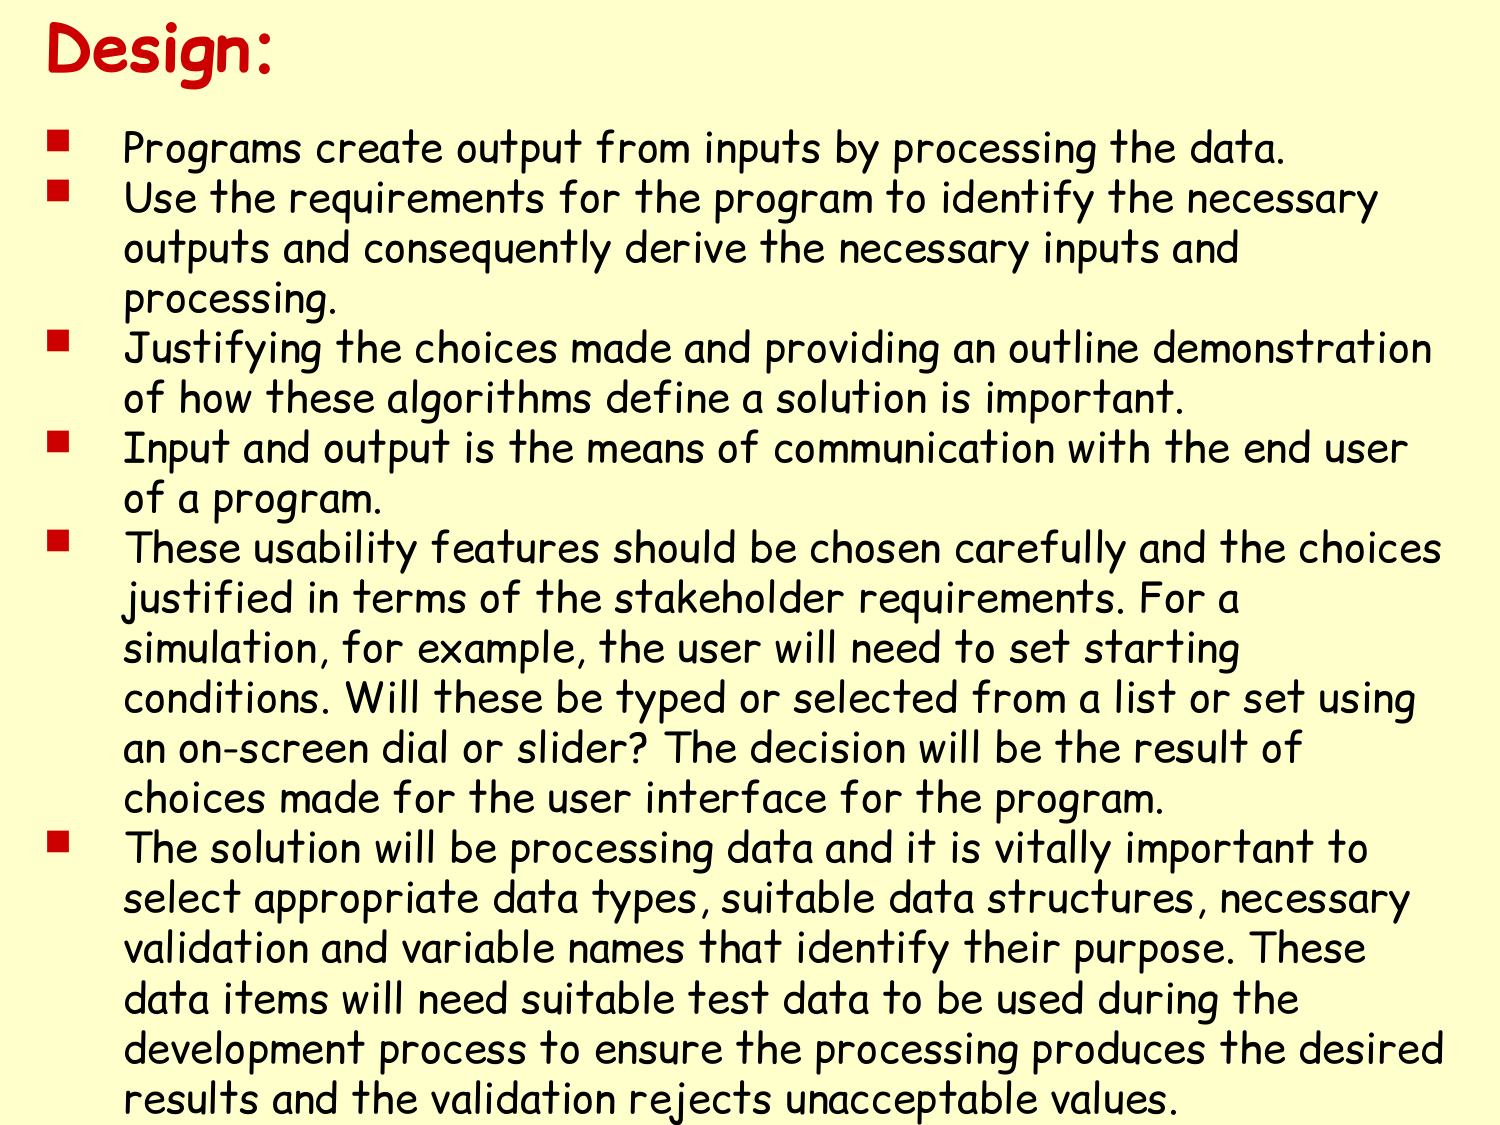

# Design:
Programs create output from inputs by processing the data.
Use the requirements for the program to identify the necessary outputs and consequently derive the necessary inputs and processing.
Justifying the choices made and providing an outline demonstration of how these algorithms define a solution is important.
Input and output is the means of communication with the end user of a program.
These usability features should be chosen carefully and the choices justified in terms of the stakeholder requirements. For a simulation, for example, the user will need to set starting conditions. Will these be typed or selected from a list or set using an on-screen dial or slider? The decision will be the result of choices made for the user interface for the program.
The solution will be processing data and it is vitally important to select appropriate data types, suitable data structures, necessary validation and variable names that identify their purpose. These data items will need suitable test data to be used during the development process to ensure the processing produces the desired results and the validation rejects unacceptable values.